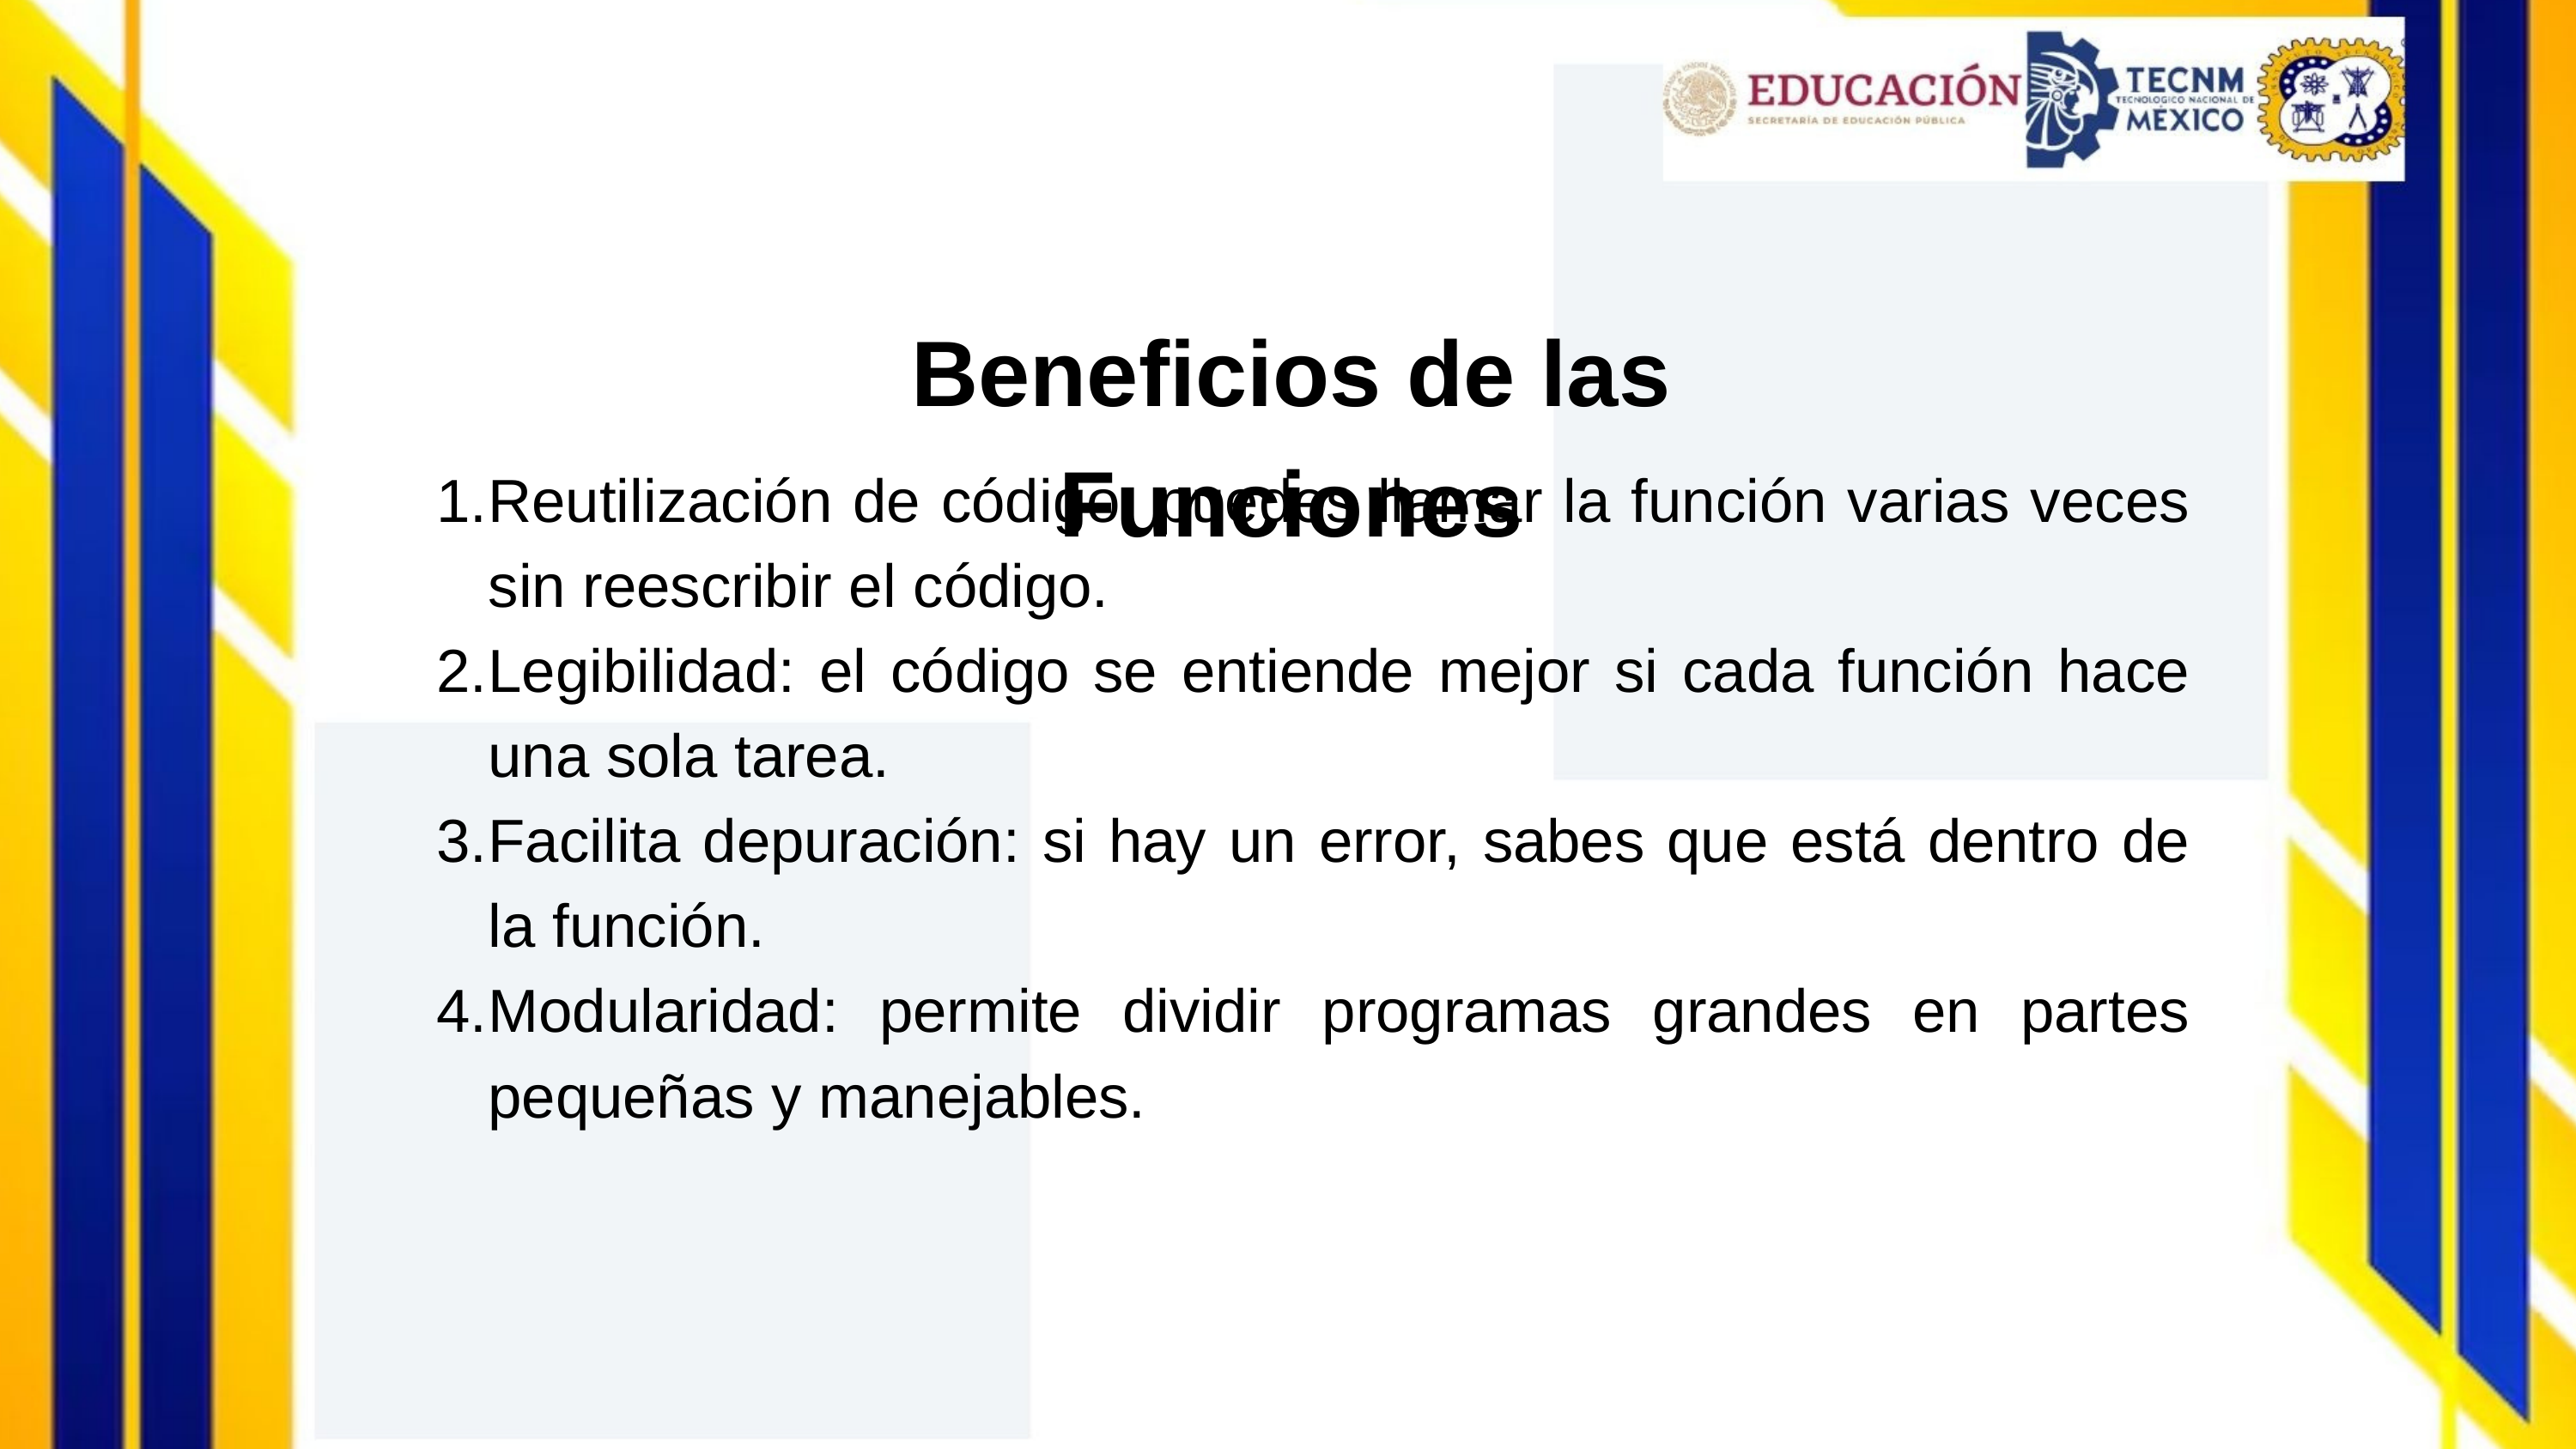

Beneficios de las Funciones
Reutilización de código: puedes llamar la función varias veces sin reescribir el código.
Legibilidad: el código se entiende mejor si cada función hace una sola tarea.
Facilita depuración: si hay un error, sabes que está dentro de la función.
Modularidad: permite dividir programas grandes en partes pequeñas y manejables.